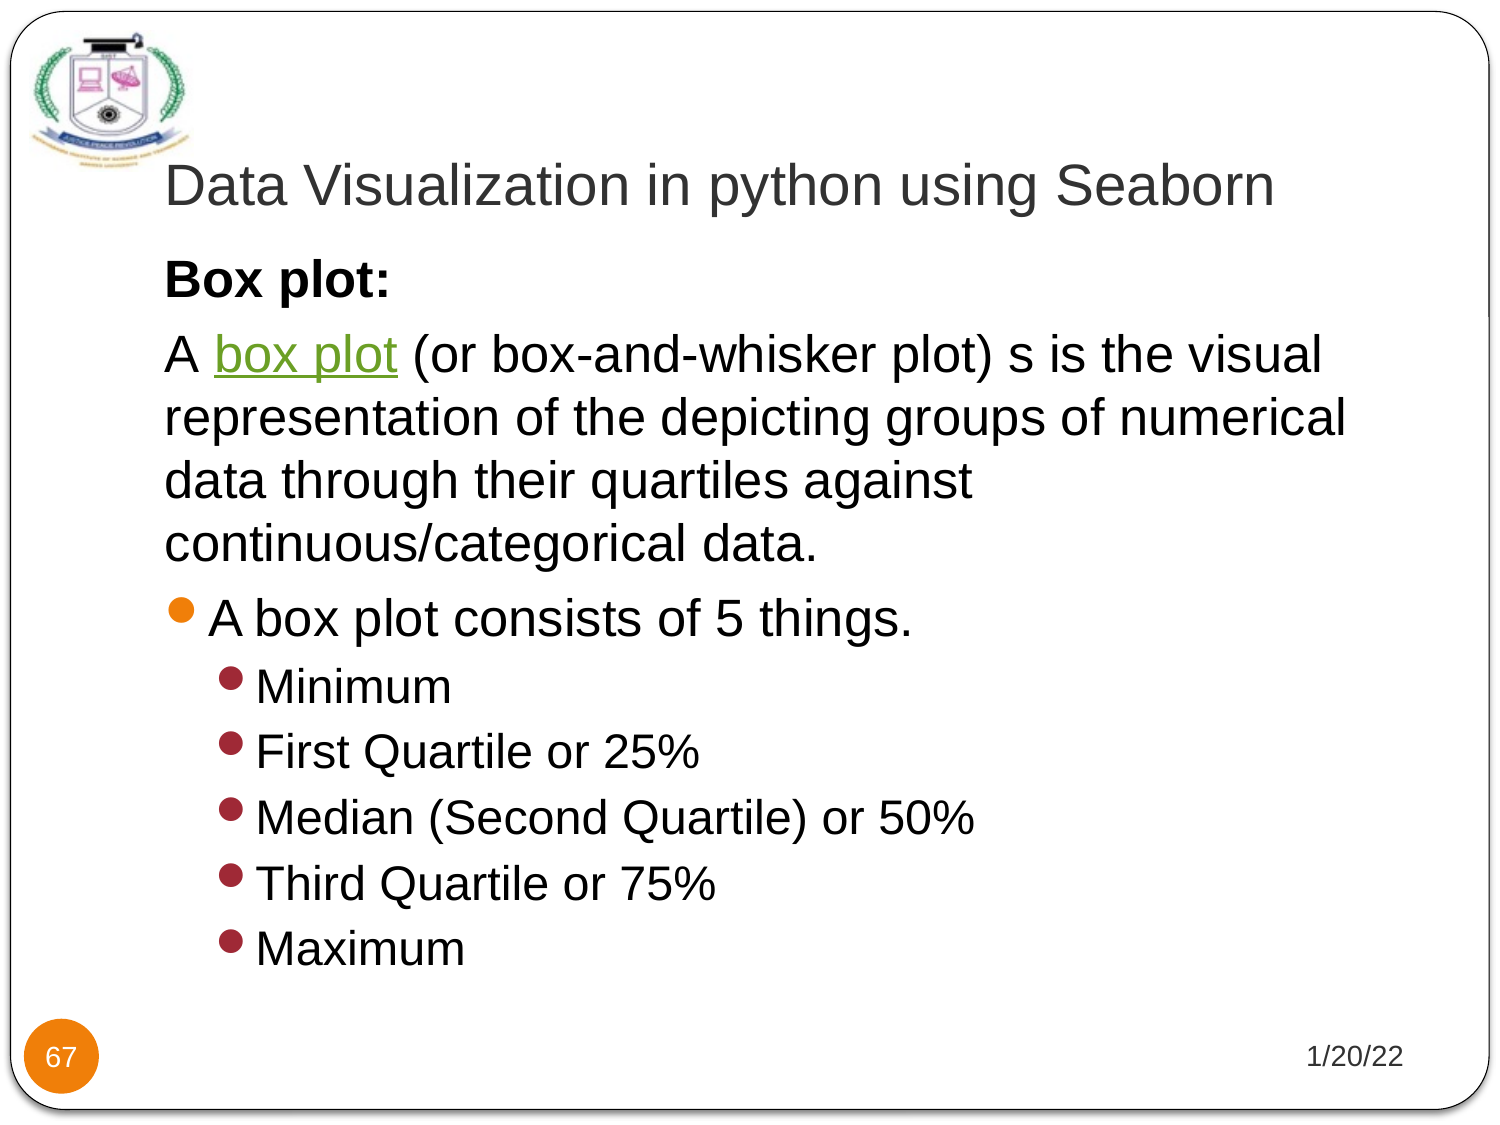

# Data Visualization in python using Seaborn
Box plot:
A box plot (or box-and-whisker plot) s is the visual representation of the depicting groups of numerical data through their quartiles against continuous/categorical data.
A box plot consists of 5 things.
Minimum
First Quartile or 25%
Median (Second Quartile) or 50%
Third Quartile or 75%
Maximum

1/20/22
67